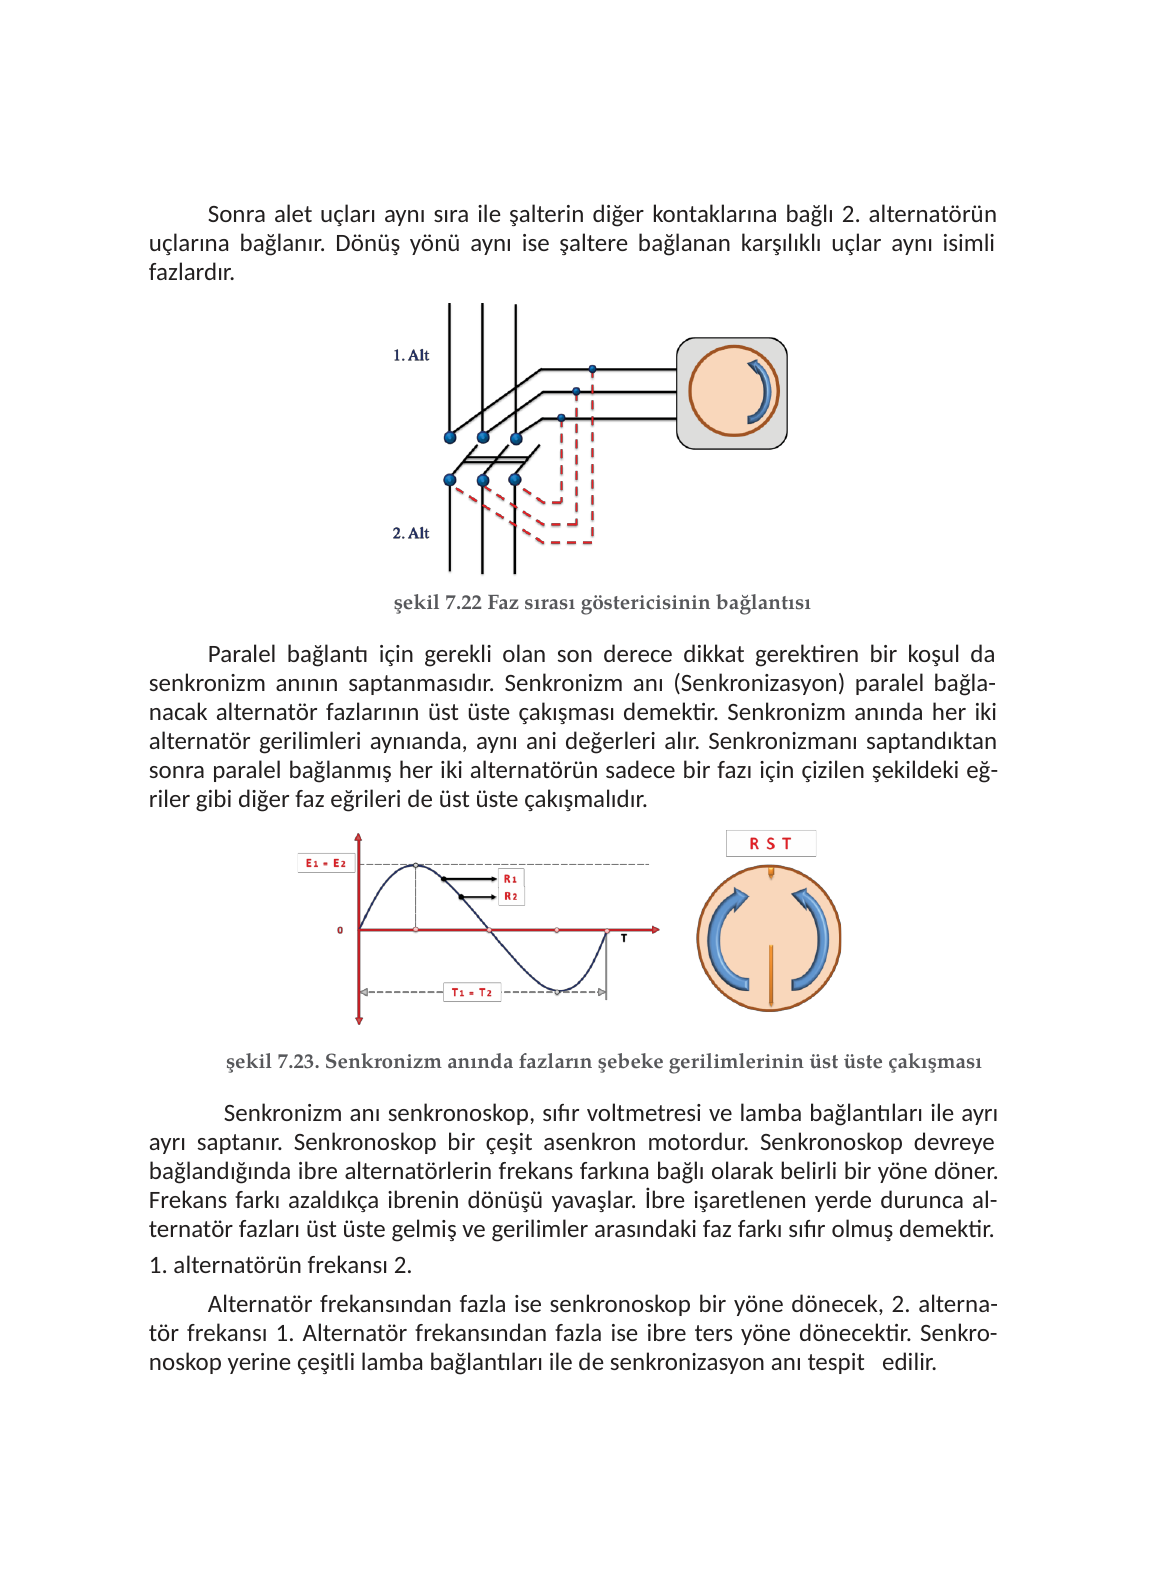

Sonra alet uçları aynı sıra ile şalterin diğer kontaklarına bağlı 2. alternatörün  uçlarına bağlanır. Dönüş yönü aynı ise şaltere bağlanan karşılıklı uçlar aynı isimli  fazlardır.

şekil 7.22 Faz sırası göstericisinin bağlantısı

Paralel bağlantı için gerekli olan son derece dikkat gerektiren bir koşul da  senkronizm anının saptanmasıdır. Senkronizm anı (Senkronizasyon) paralel bağla-  nacak alternatör fazlarının üst üste çakışması demektir. Senkronizm anında her iki  alternatör gerilimleri aynıanda, aynı ani değerleri alır. Senkronizmanı saptandıktan  sonra paralel bağlanmış her iki alternatörün sadece bir fazı için çizilen şekildeki eğ-  riler gibi diğer faz eğrileri de üst üste çakışmalıdır.

şekil 7.23. Senkronizm anında fazların şebeke gerilimlerinin üst üste çakışması

Senkronizm anı senkronoskop, sıfır voltmetresi ve lamba bağlantıları ile ayrı  ayrı saptanır. Senkronoskop bir çeşit asenkron motordur. Senkronoskop devreye  bağlandığında ibre alternatörlerin frekans farkına bağlı olarak belirli bir yöne döner.  Frekans farkı azaldıkça ibrenin dönüşü yavaşlar. İbre işaretlenen yerde durunca al-  ternatör fazları üst üste gelmiş ve gerilimler arasındaki faz farkı sıfır olmuş demektir.
1. alternatörün frekansı 2.
Alternatör frekansından fazla ise senkronoskop bir yöne dönecek, 2. alterna-  tör frekansı 1. Alternatör frekansından fazla ise ibre ters yöne dönecektir. Senkro-  noskop yerine çeşitli lamba bağlantıları ile de senkronizasyon anı tespit   edilir.